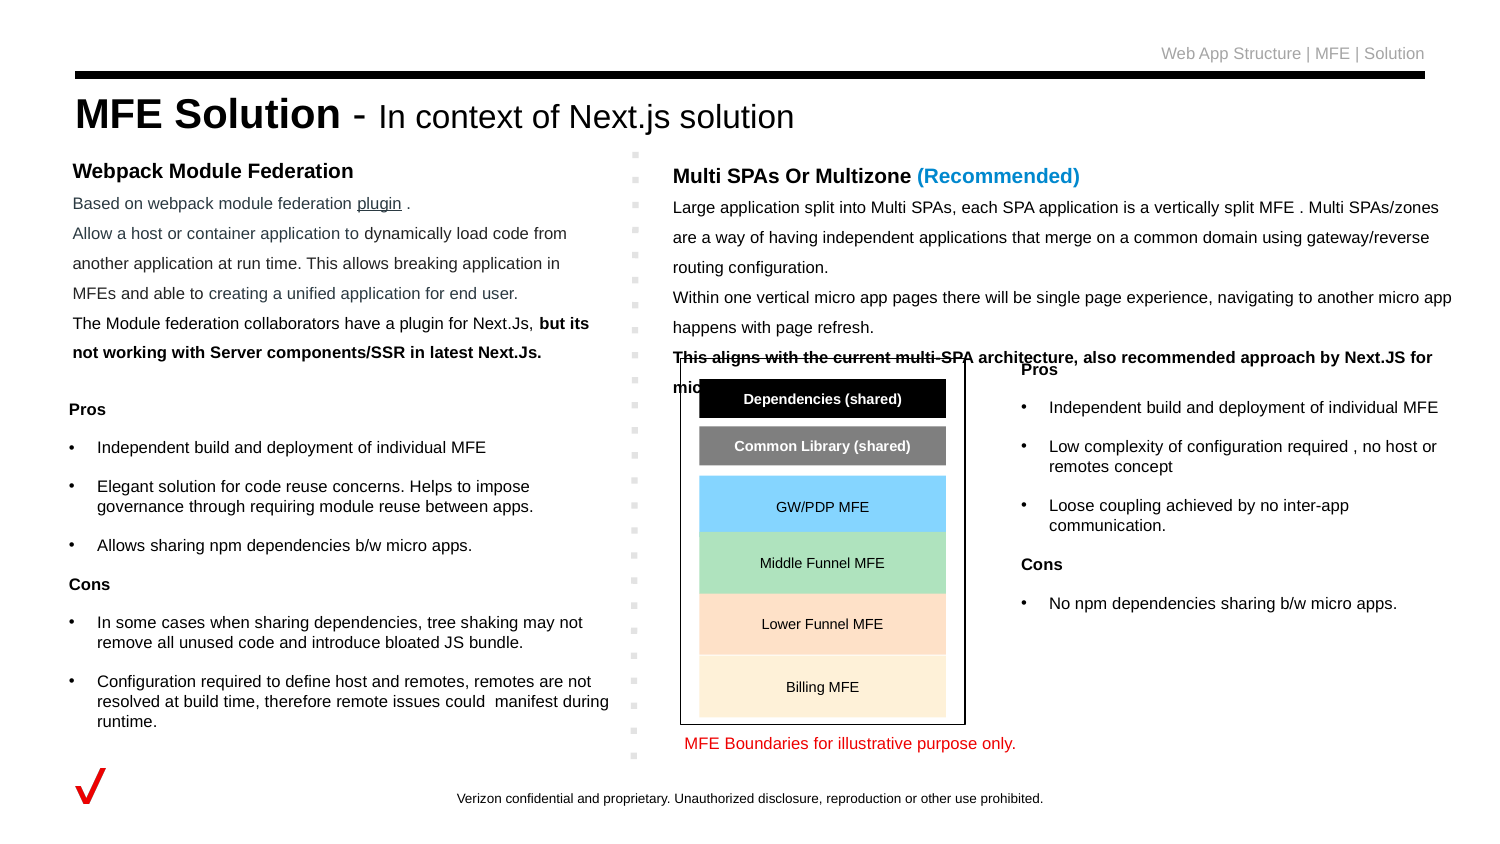

Web App Structure | MFE | Solution
# MFE Solution - In context of Next.js solution
Webpack Module Federation
Based on webpack module federation plugin .
Allow a host or container application to dynamically load code from another application at run time. This allows breaking application in MFEs and able to creating a unified application for end user.
The Module federation collaborators have a plugin for Next.Js, but its not working with Server components/SSR in latest Next.Js.

Multi SPAs Or Multizone (Recommended)
Large application split into Multi SPAs, each SPA application is a vertically split MFE . Multi SPAs/zones are a way of having independent applications that merge on a common domain using gateway/reverse routing configuration.
Within one vertical micro app pages there will be single page experience, navigating to another micro app happens with page refresh.
This aligns with the current multi-SPA architecture, also recommended approach by Next.JS for micro frontends

Dependencies (shared)
Common Library (shared)
GW/PDP MFE
Middle Funnel MFE
Lower Funnel MFE
Billing MFE
Pros
Independent build and deployment of individual MFE
Low complexity of configuration required , no host or remotes concept
Loose coupling achieved by no inter-app communication.
Cons
No npm dependencies sharing b/w micro apps.
Pros
Independent build and deployment of individual MFE
Elegant solution for code reuse concerns. Helps to impose governance through requiring module reuse between apps.
Allows sharing npm dependencies b/w micro apps.
Cons
In some cases when sharing dependencies, tree shaking may not remove all unused code and introduce bloated JS bundle.
Configuration required to define host and remotes, remotes are not resolved at build time, therefore remote issues could  manifest during runtime.

MFE Boundaries for illustrative purpose only.
43